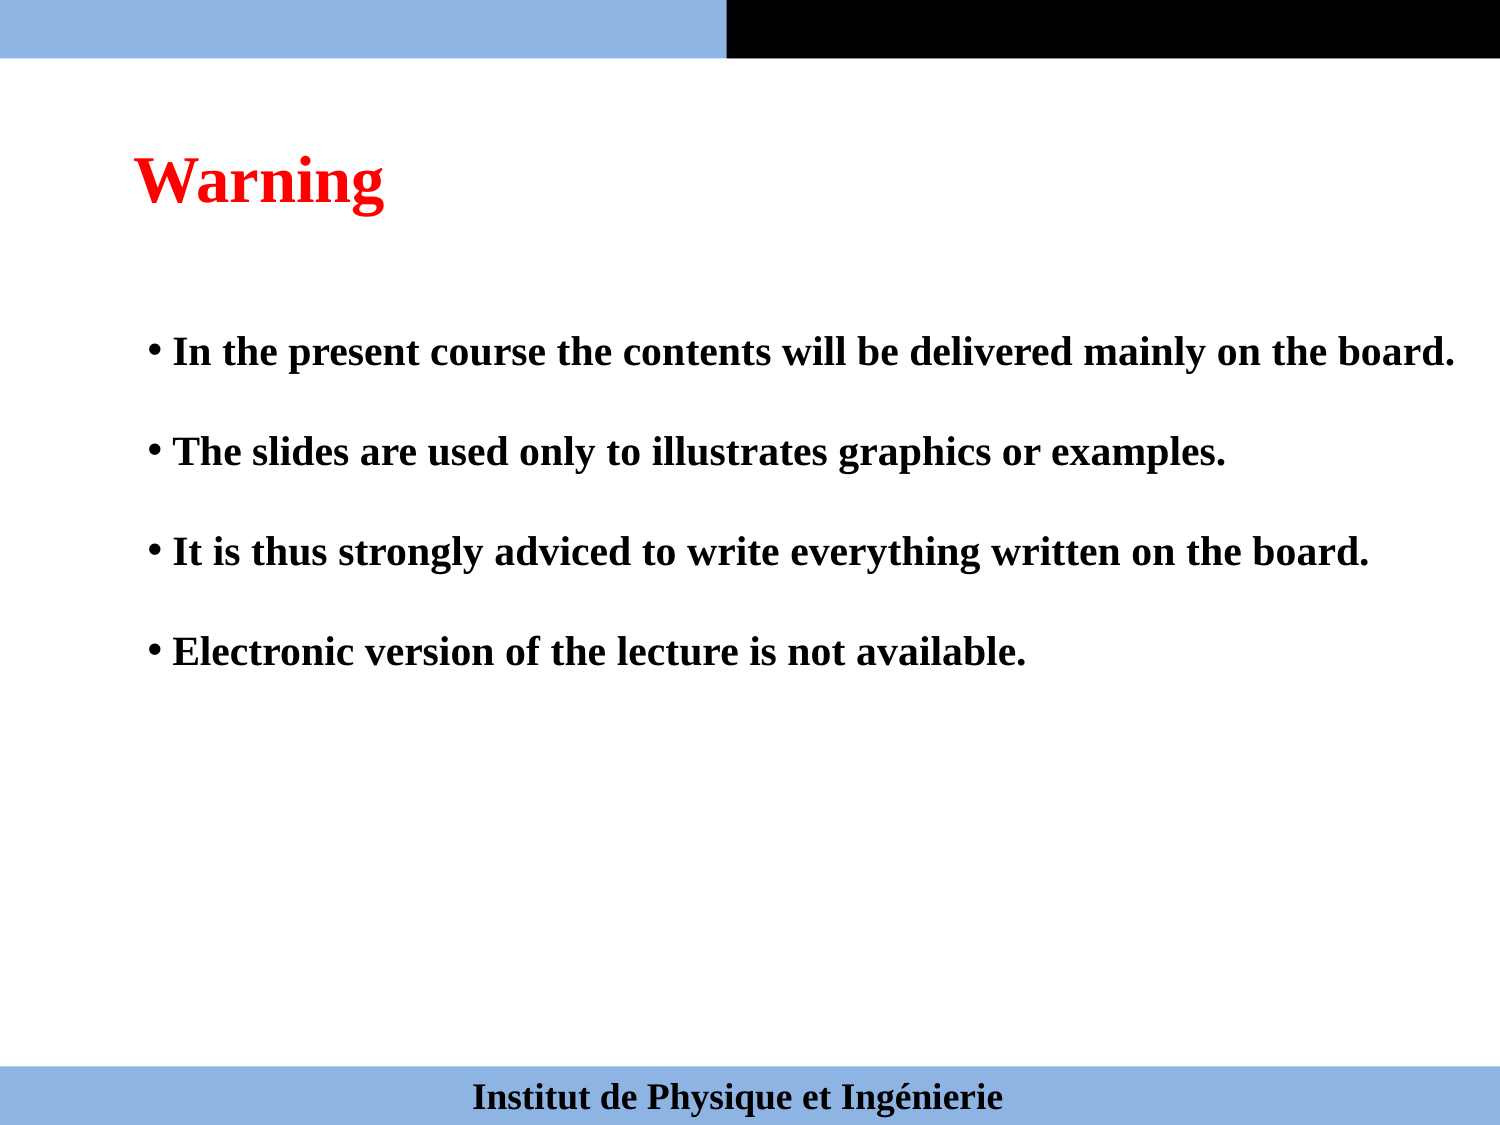

Warning

 In the present course the contents will be delivered mainly on the board.

 The slides are used only to illustrates graphics or examples.

 It is thus strongly adviced to write everything written on the board.

 Electronic version of the lecture is not available.
      Institut de Physique et Ingénierie